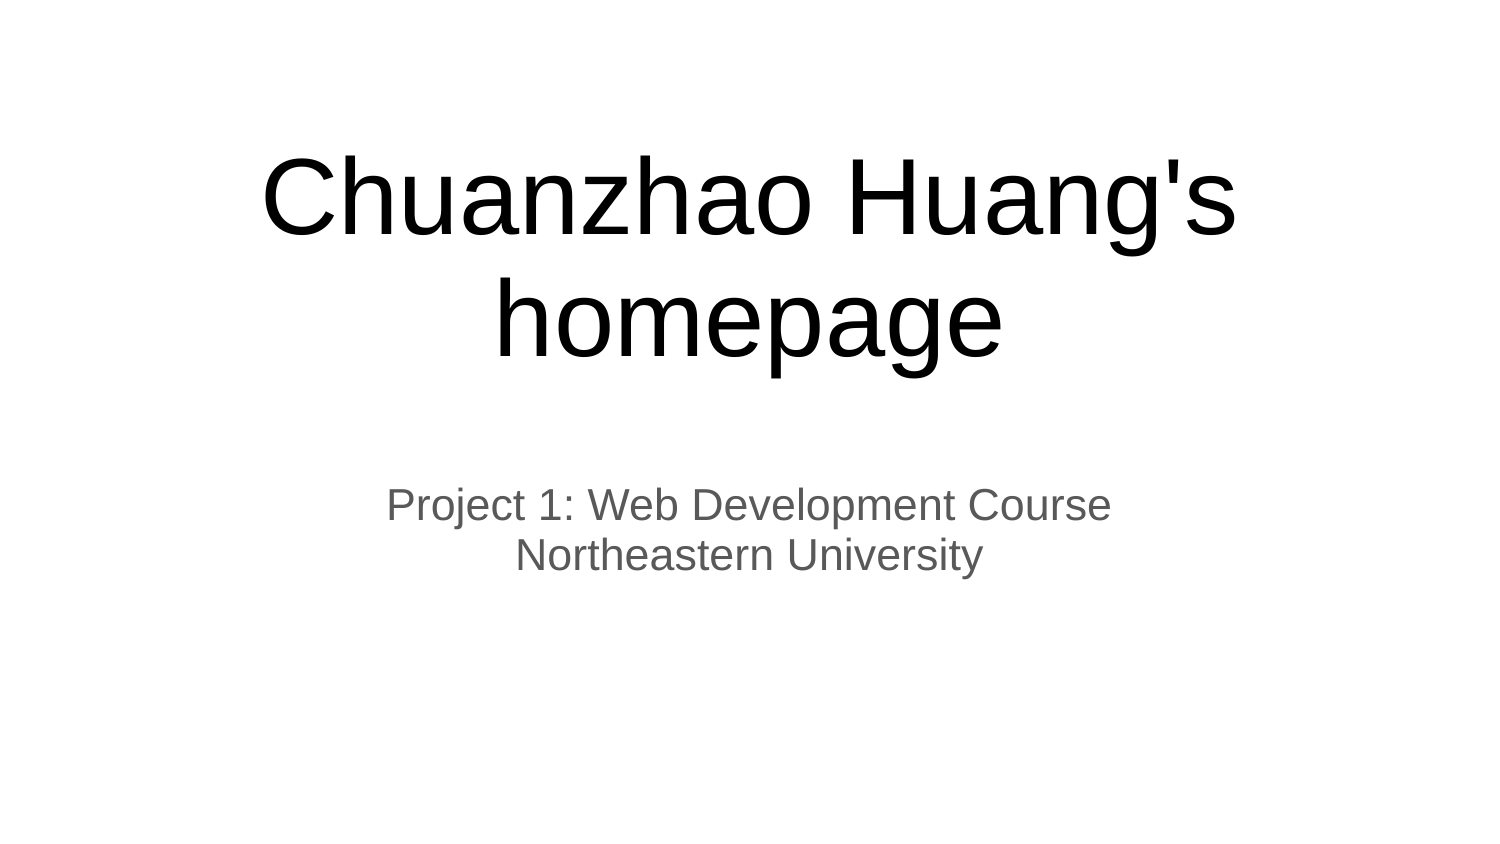

# Chuanzhao Huang's homepage

Project 1: Web Development Course
Northeastern University